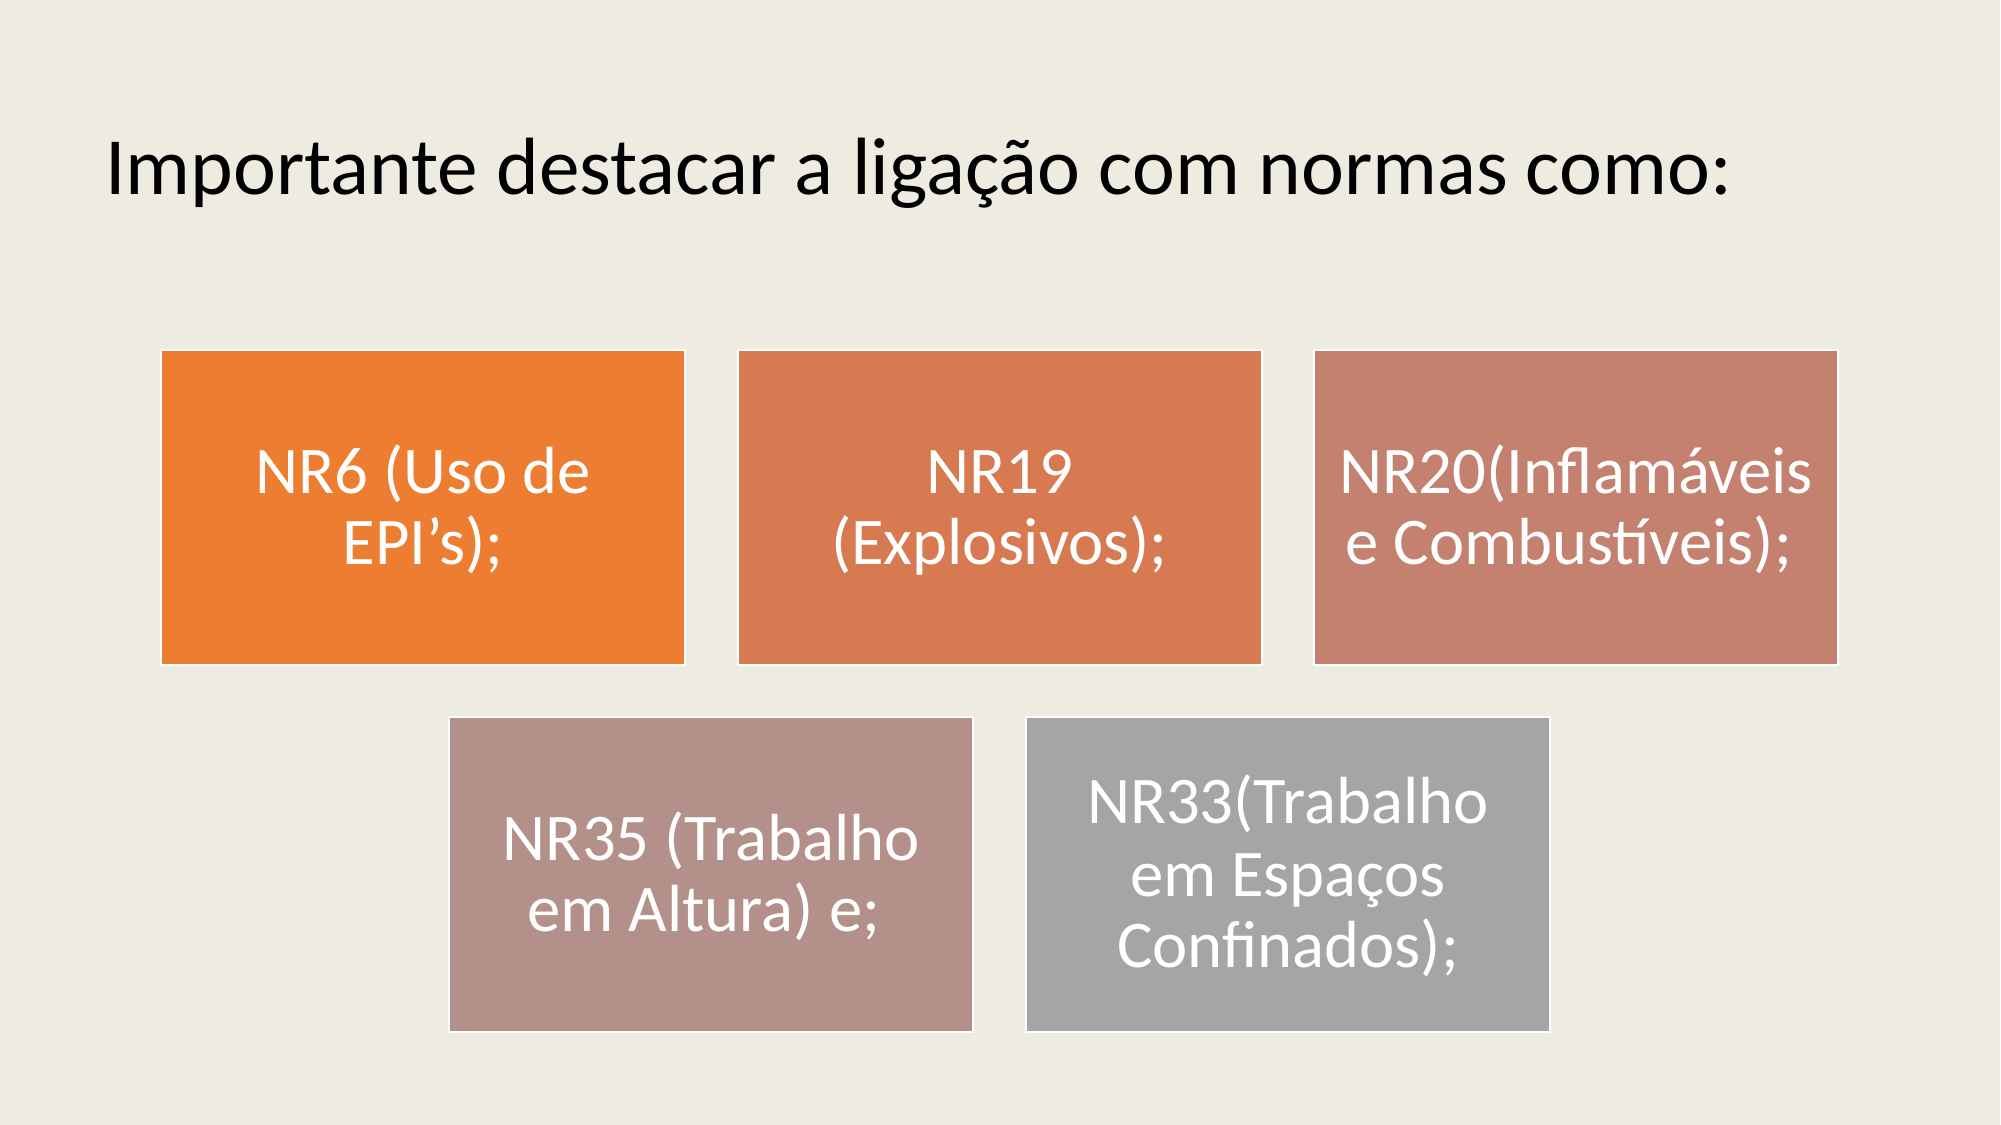

# Importante destacar a ligação com normas como:
NR6 (Uso de EPI’s);
NR19 (Explosivos);
NR20(Inflamáveis e Combustíveis);
NR35 (Trabalho em Altura) e;
NR33(Trabalho em Espaços Confinados);